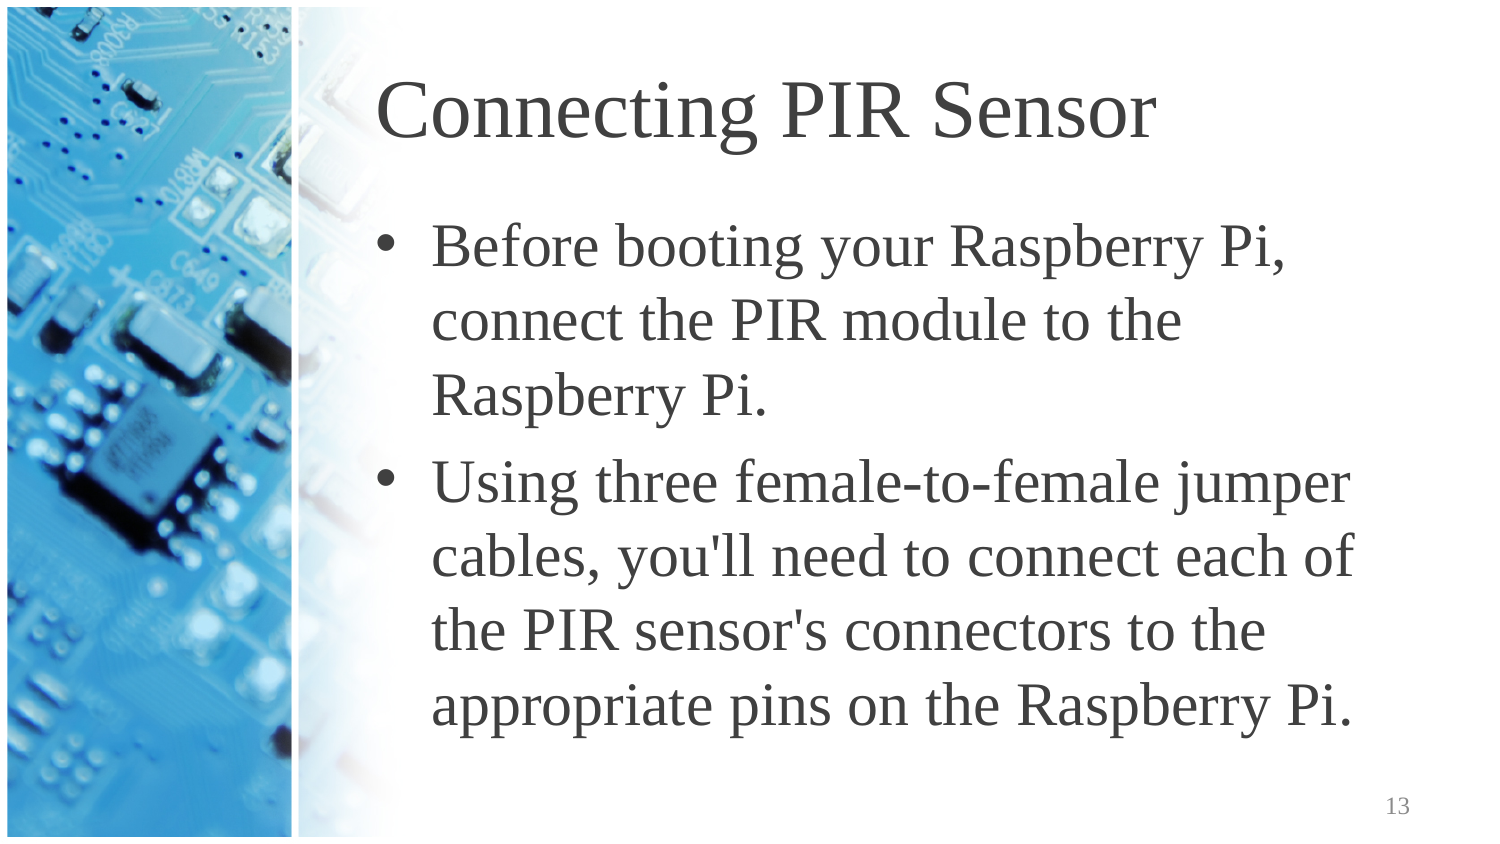

# Connecting PIR Sensor
Before booting your Raspberry Pi, connect the PIR module to the Raspberry Pi.
Using three female-to-female jumper cables, you'll need to connect each of the PIR sensor's connectors to the appropriate pins on the Raspberry Pi.
13